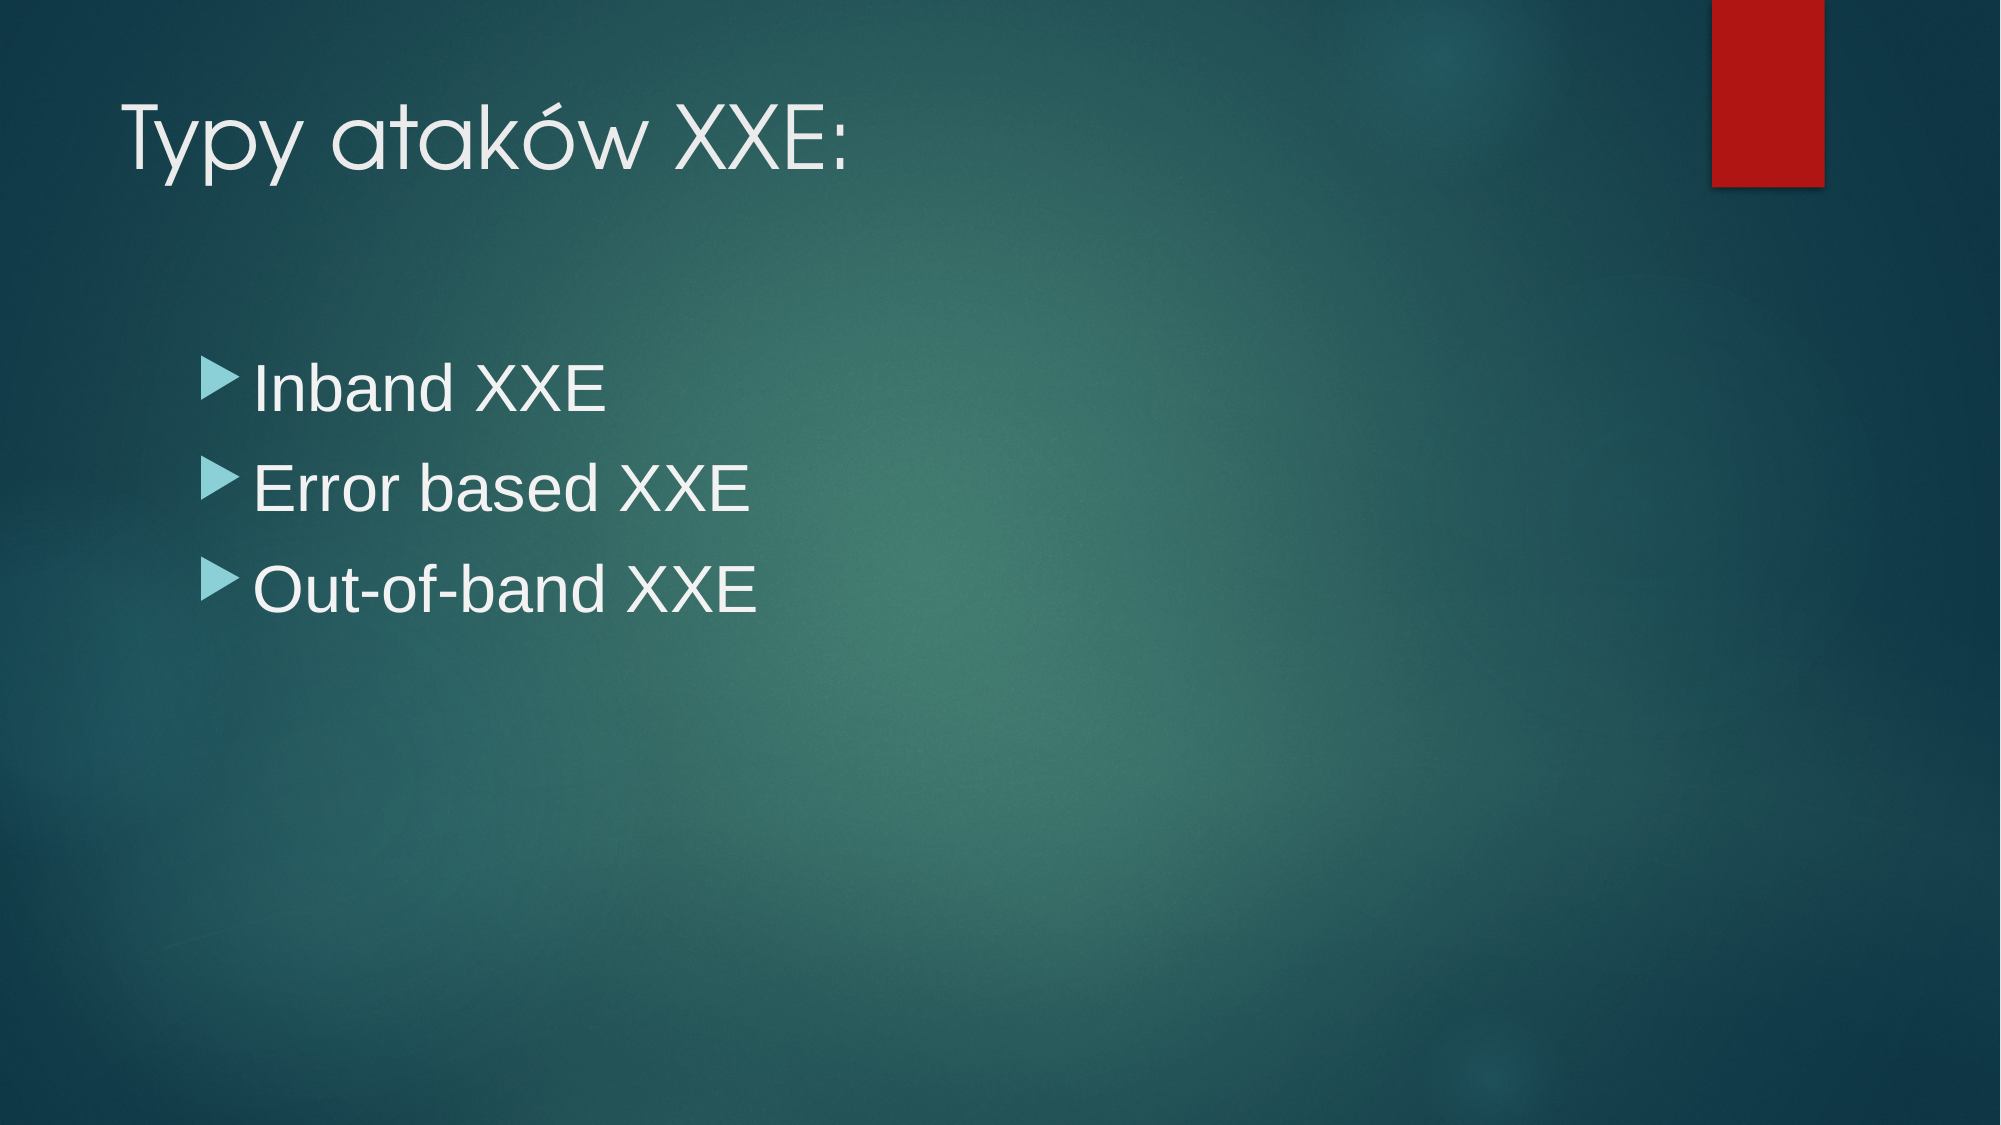

# Typy ataków XXE:
Inband XXE
Error based XXE
Out-of-band XXE